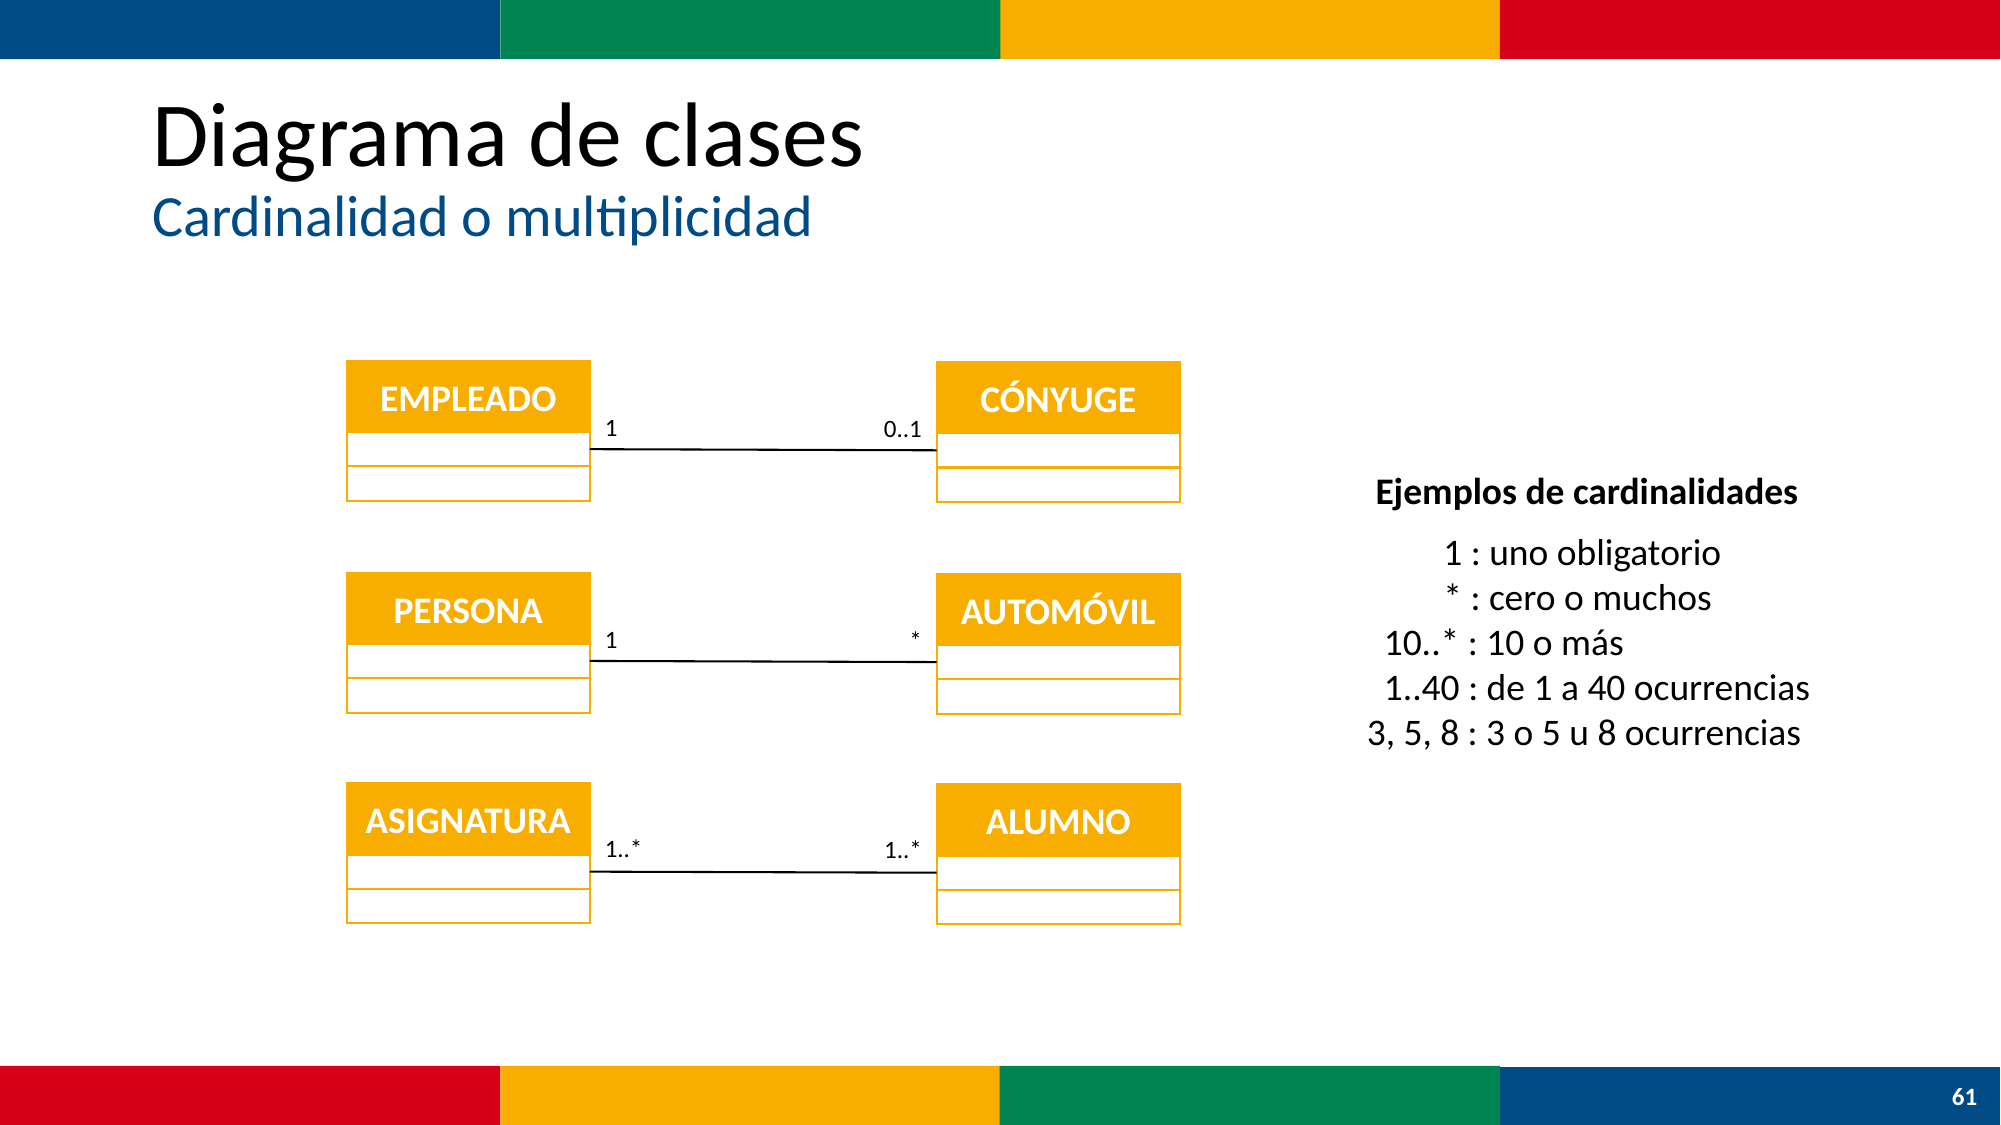

# Diagrama de clases Cardinalidad o multiplicidad
EMPLEADO

CÓNYUGE

1
0..1
Ejemplos de cardinalidades
          1 : uno obligatorio
          * : cero o muchos
   10..* : 10 o más
   1..40 : de 1 a 40 ocurrencias
 3, 5, 8 : 3 o 5 u 8 ocurrencias
PERSONA

AUTOMÓVIL

1
*
ASIGNATURA

ALUMNO

1..*
1..*
61